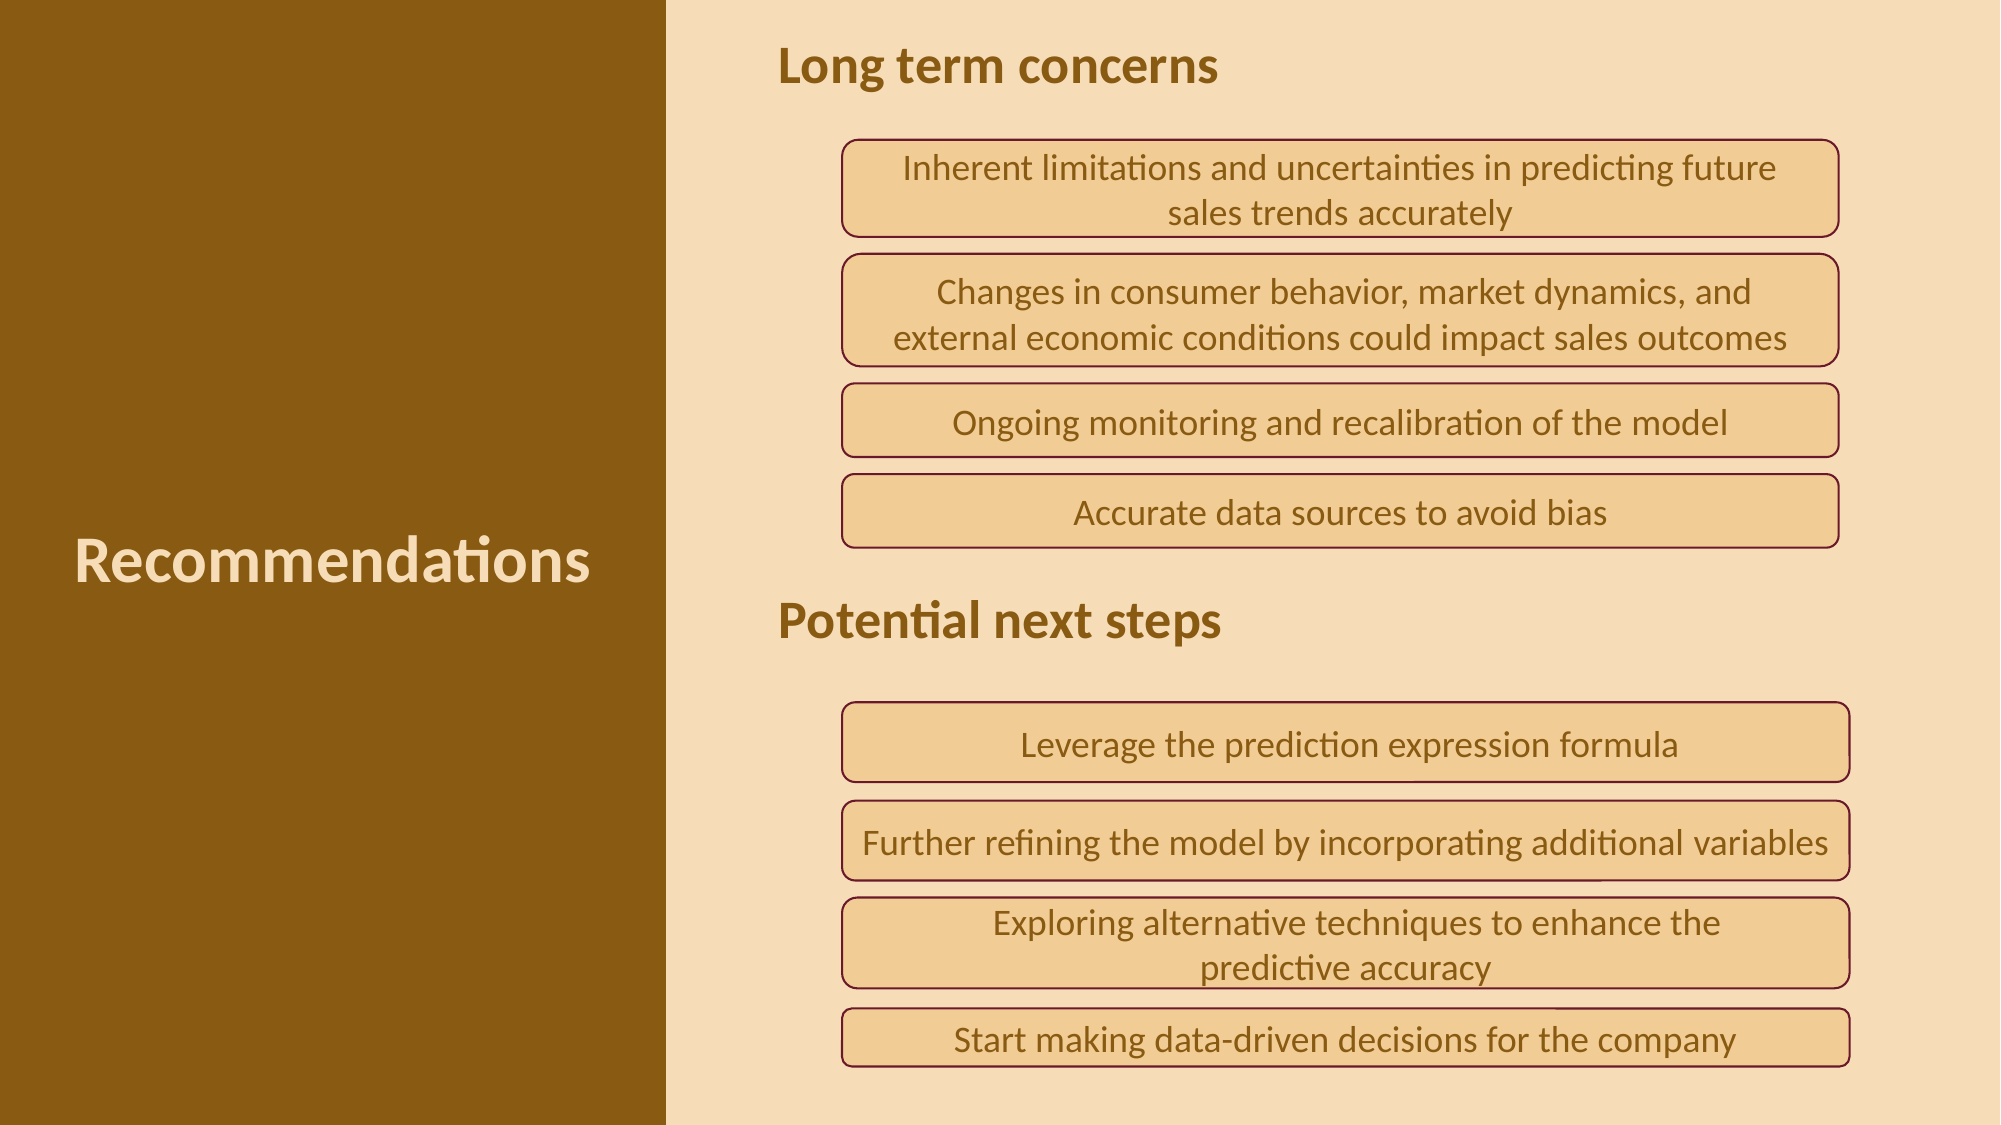

Long term concerns
Inherent limitations and uncertainties in predicting future sales trends accurately
# Recommendations
 Changes in consumer behavior, market dynamics, and external economic conditions could impact sales outcomes
Ongoing monitoring and recalibration of the model
Accurate data sources to avoid bias
Potential next steps
 Leverage the prediction expression formula
Further refining the model by incorporating additional variables
    Exploring alternative techniques to enhance the predictive accuracy
Start making data-driven decisions for the company